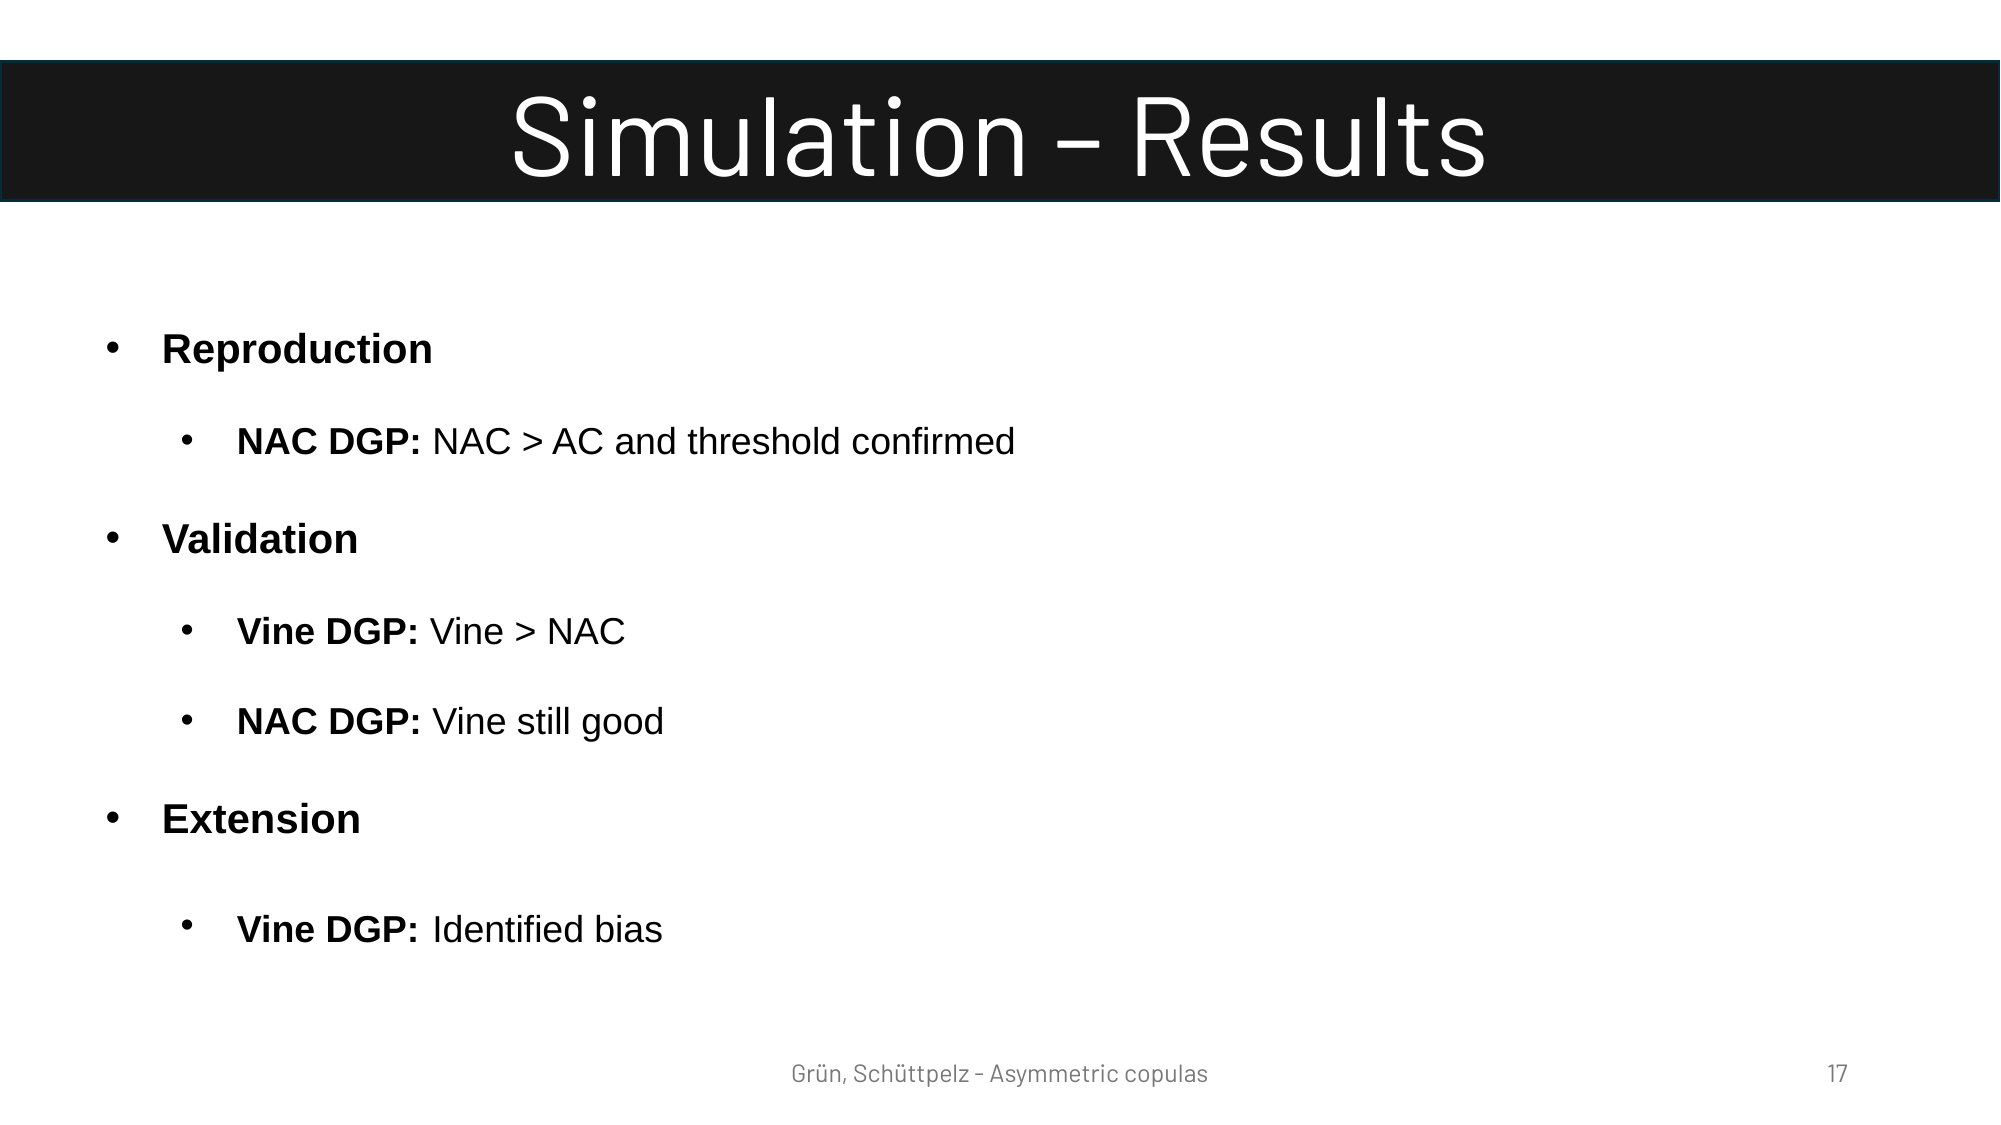

Simulation – Results
Reproduction
NAC DGP: NAC > AC and threshold confirmed
Validation
Vine DGP: Vine > NAC
NAC DGP: Vine still good
Extension
Vine DGP: Identified bias
Grün, Schüttpelz - Asymmetric copulas
17